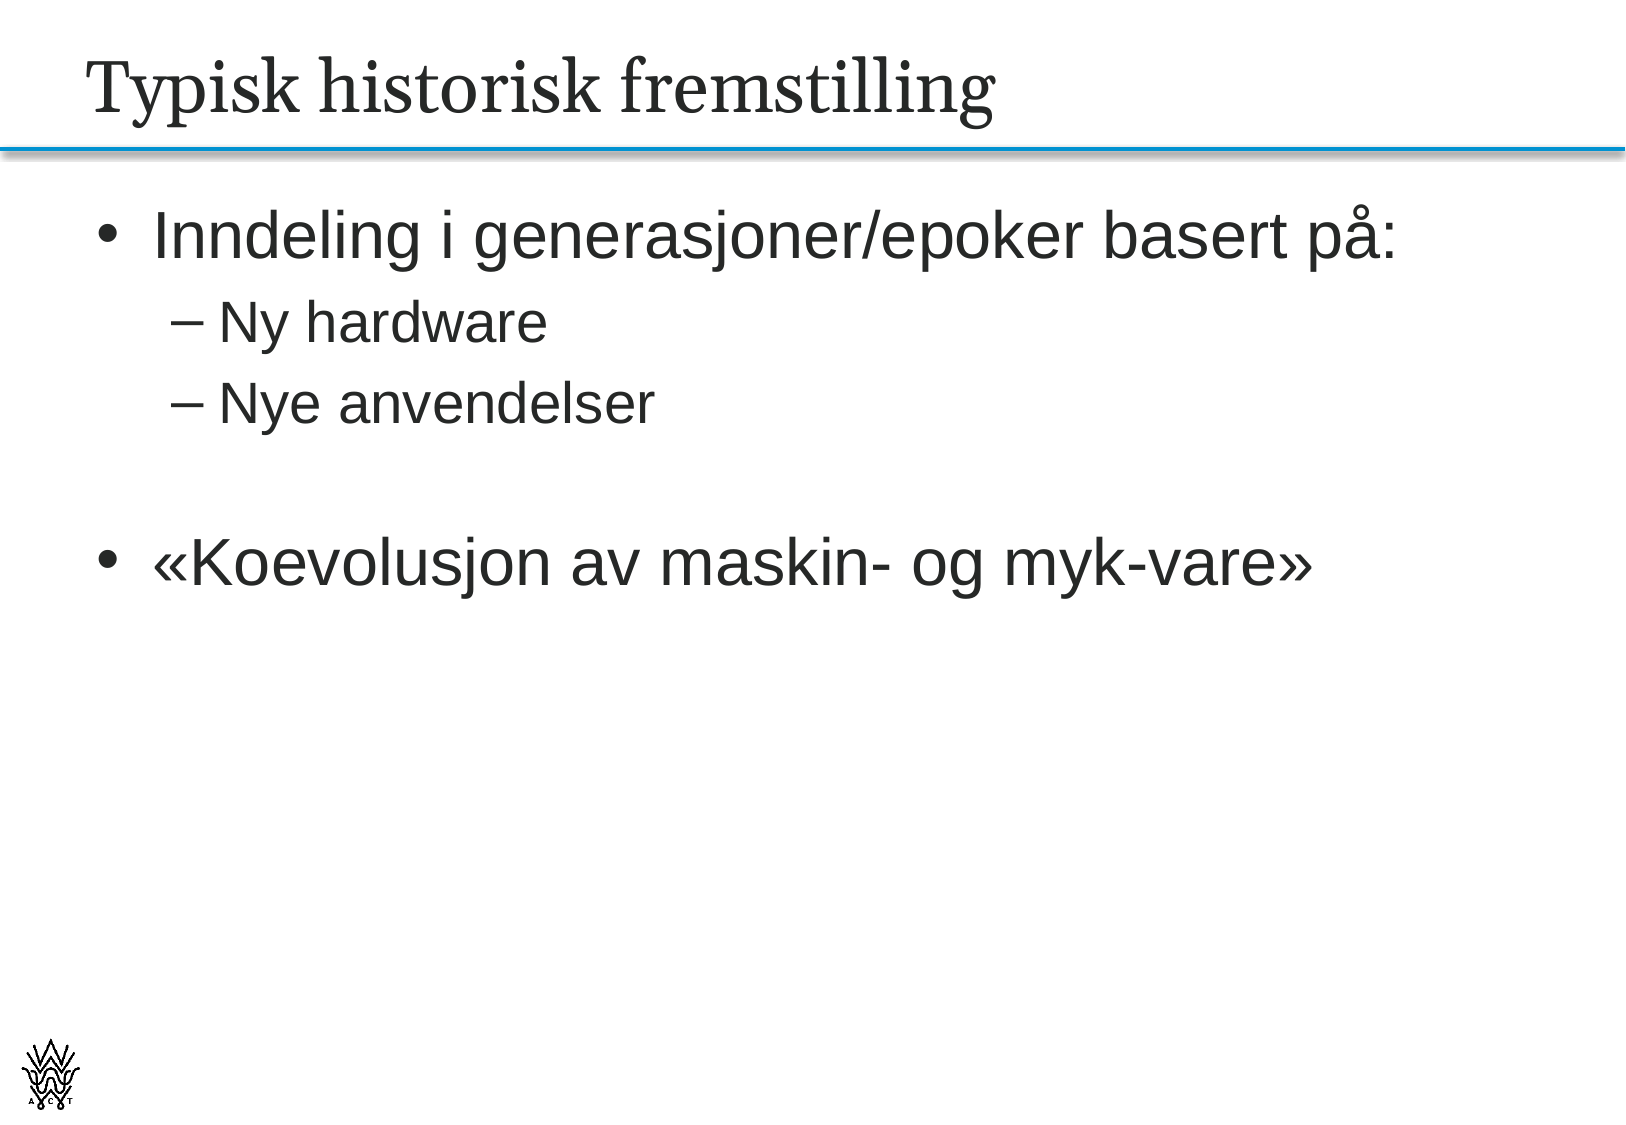

# Typisk historisk fremstilling
Inndeling i generasjoner/epoker basert på:
Ny hardware
Nye anvendelser
«Koevolusjon av maskin- og myk-vare»

56